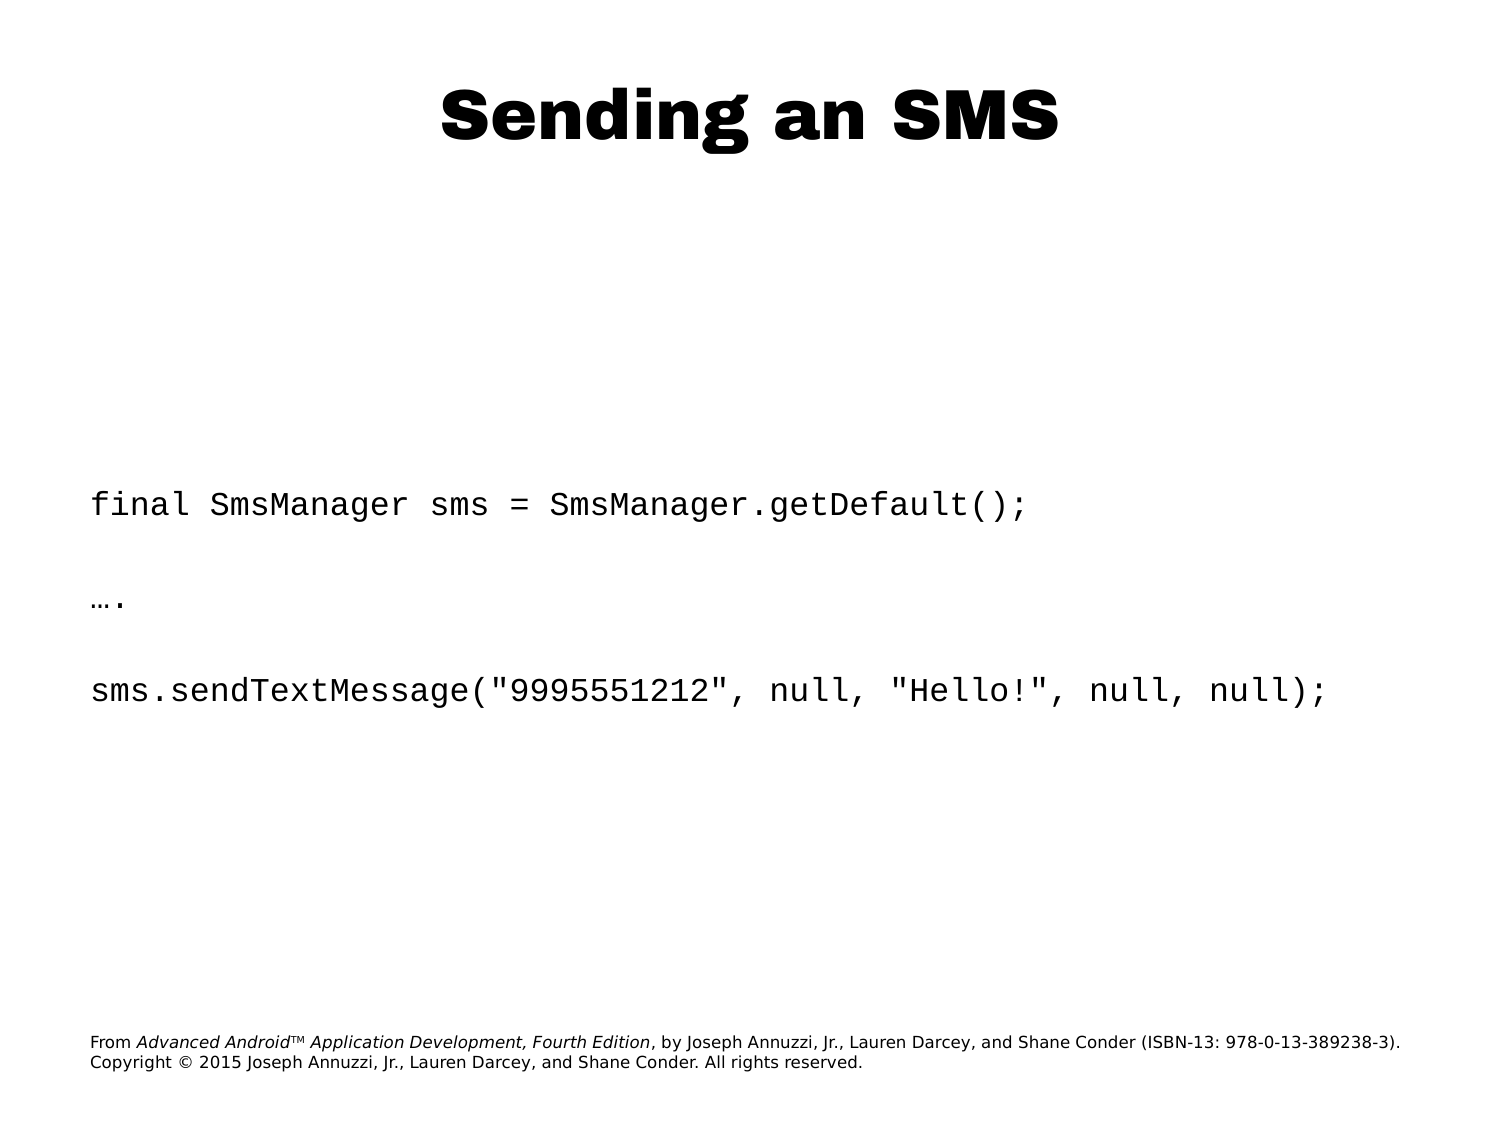

# Sending an SMS

final SmsManager sms = SmsManager.getDefault();

….

sms.sendTextMessage("9995551212", null, "Hello!", null, null);
From Advanced AndroidTM Application Development, Fourth Edition, by Joseph Annuzzi, Jr., Lauren Darcey, and Shane Conder (ISBN-13: 978-0-13-389238-3). Copyright © 2015 Joseph Annuzzi, Jr., Lauren Darcey, and Shane Conder. All rights reserved.